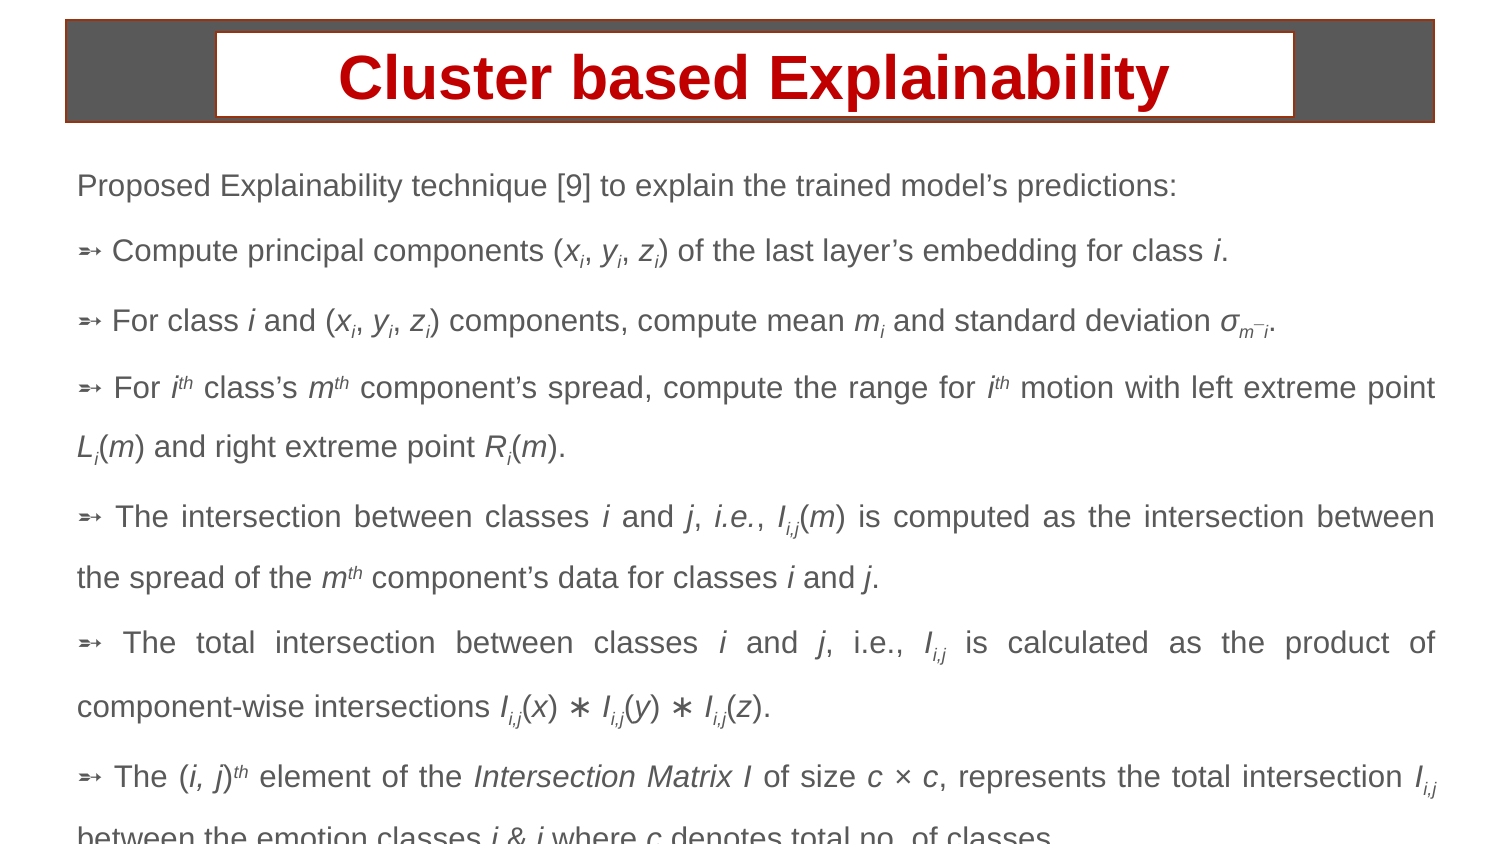

Cluster based Explainability
Proposed Explainability technique [9] to explain the trained model’s predictions:
➵ Compute principal components (xi, yi, zi) of the last layer’s embedding for class i.
➵ For class i and (xi, yi, zi) components, compute mean mi and standard deviation σm¯i.
➵ For ith class’s mth component’s spread, compute the range for ith motion with left extreme point Li(m) and right extreme point Ri(m).
➵ The intersection between classes i and j, i.e., Ii,j(m) is computed as the intersection between the spread of the mth component’s data for classes i and j.
➵ The total intersection between classes i and j, i.e., Ii,j is calculated as the product of component-wise intersections Ii,j(x) ∗ Ii,j(y) ∗ Ii,j(z).
➵ The (i, j)th element of the Intersection Matrix I of size c × c, represents the total intersection Ii,j between the emotion classes i & j where c denotes total no. of classes.